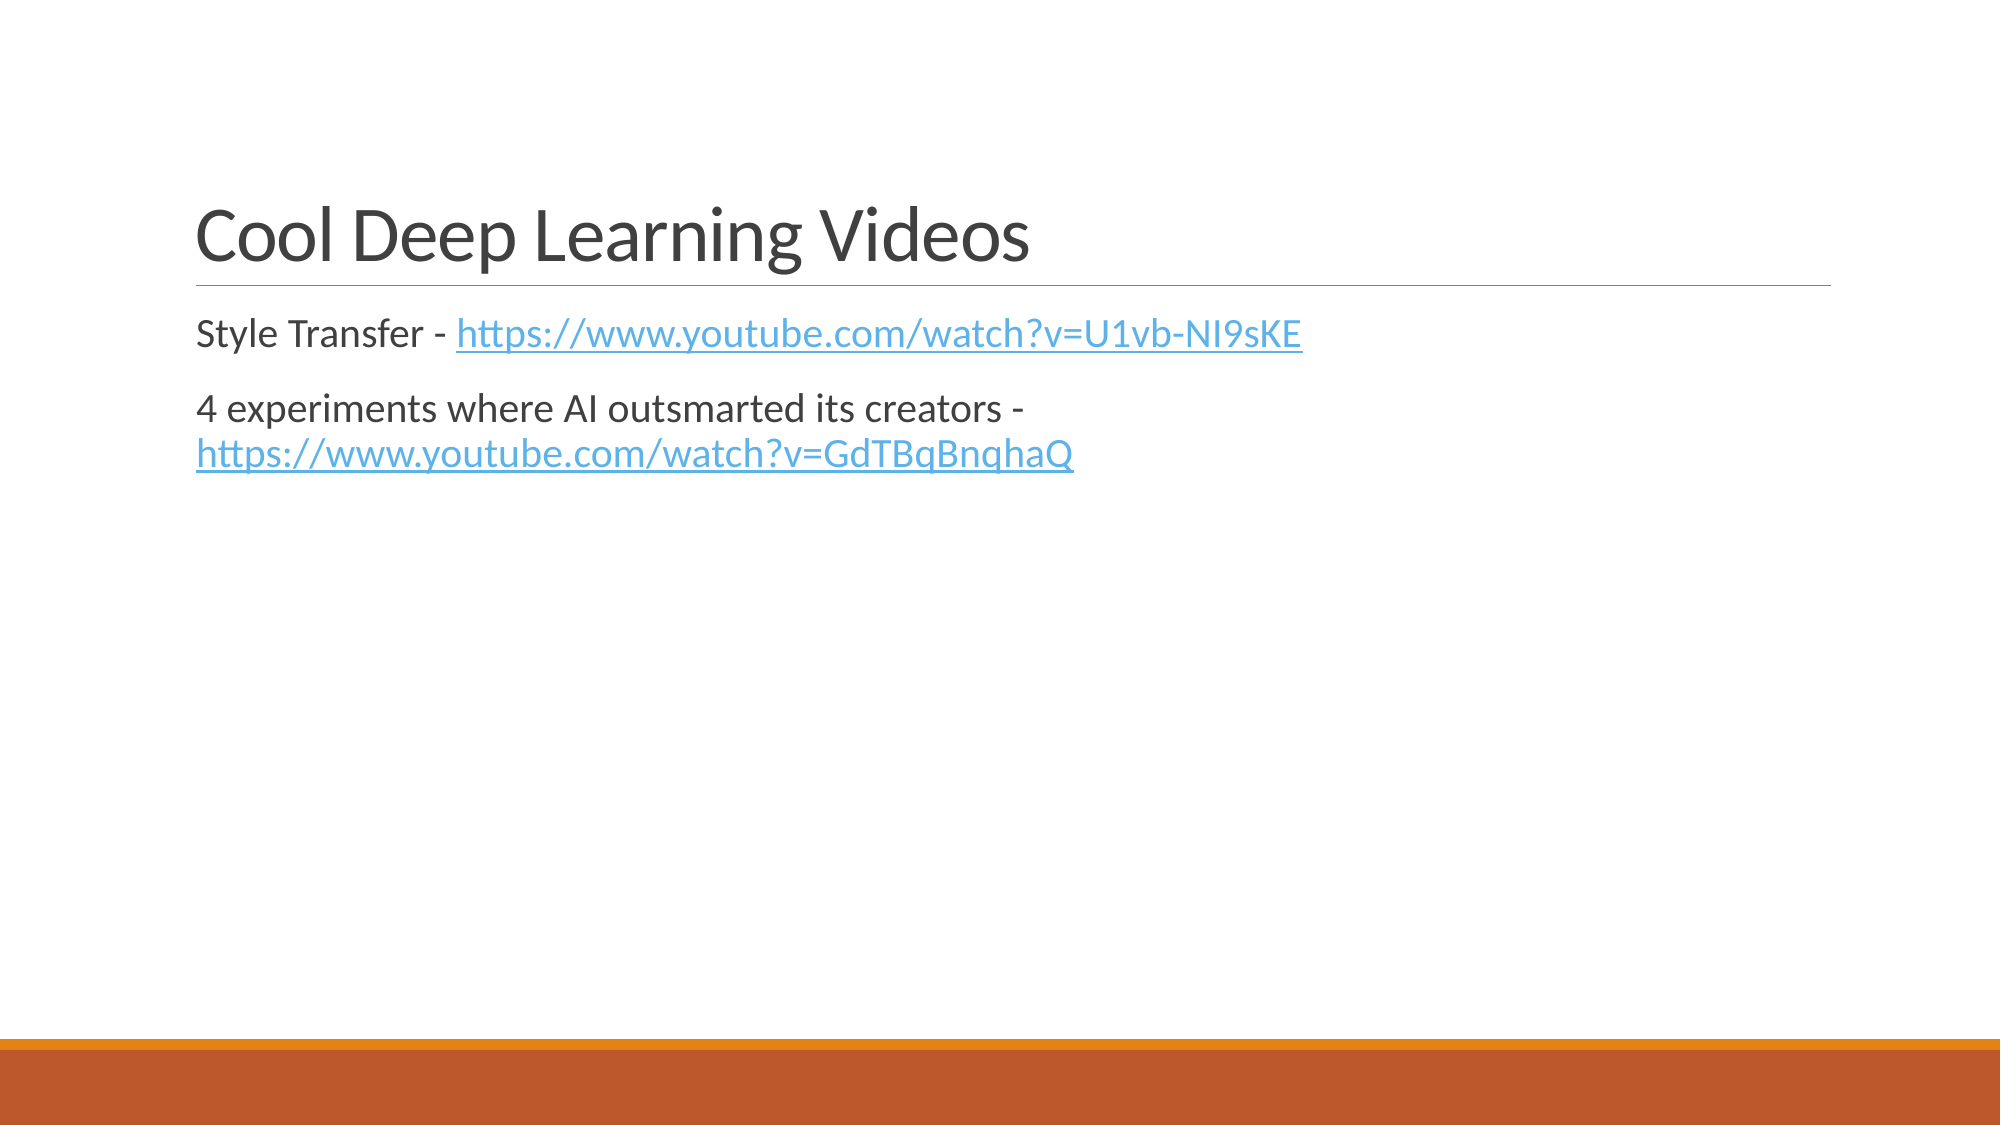

# Cool Deep Learning Videos
Style Transfer - https://www.youtube.com/watch?v=U1vb-NI9sKE
4 experiments where AI outsmarted its creators - https://www.youtube.com/watch?v=GdTBqBnqhaQ